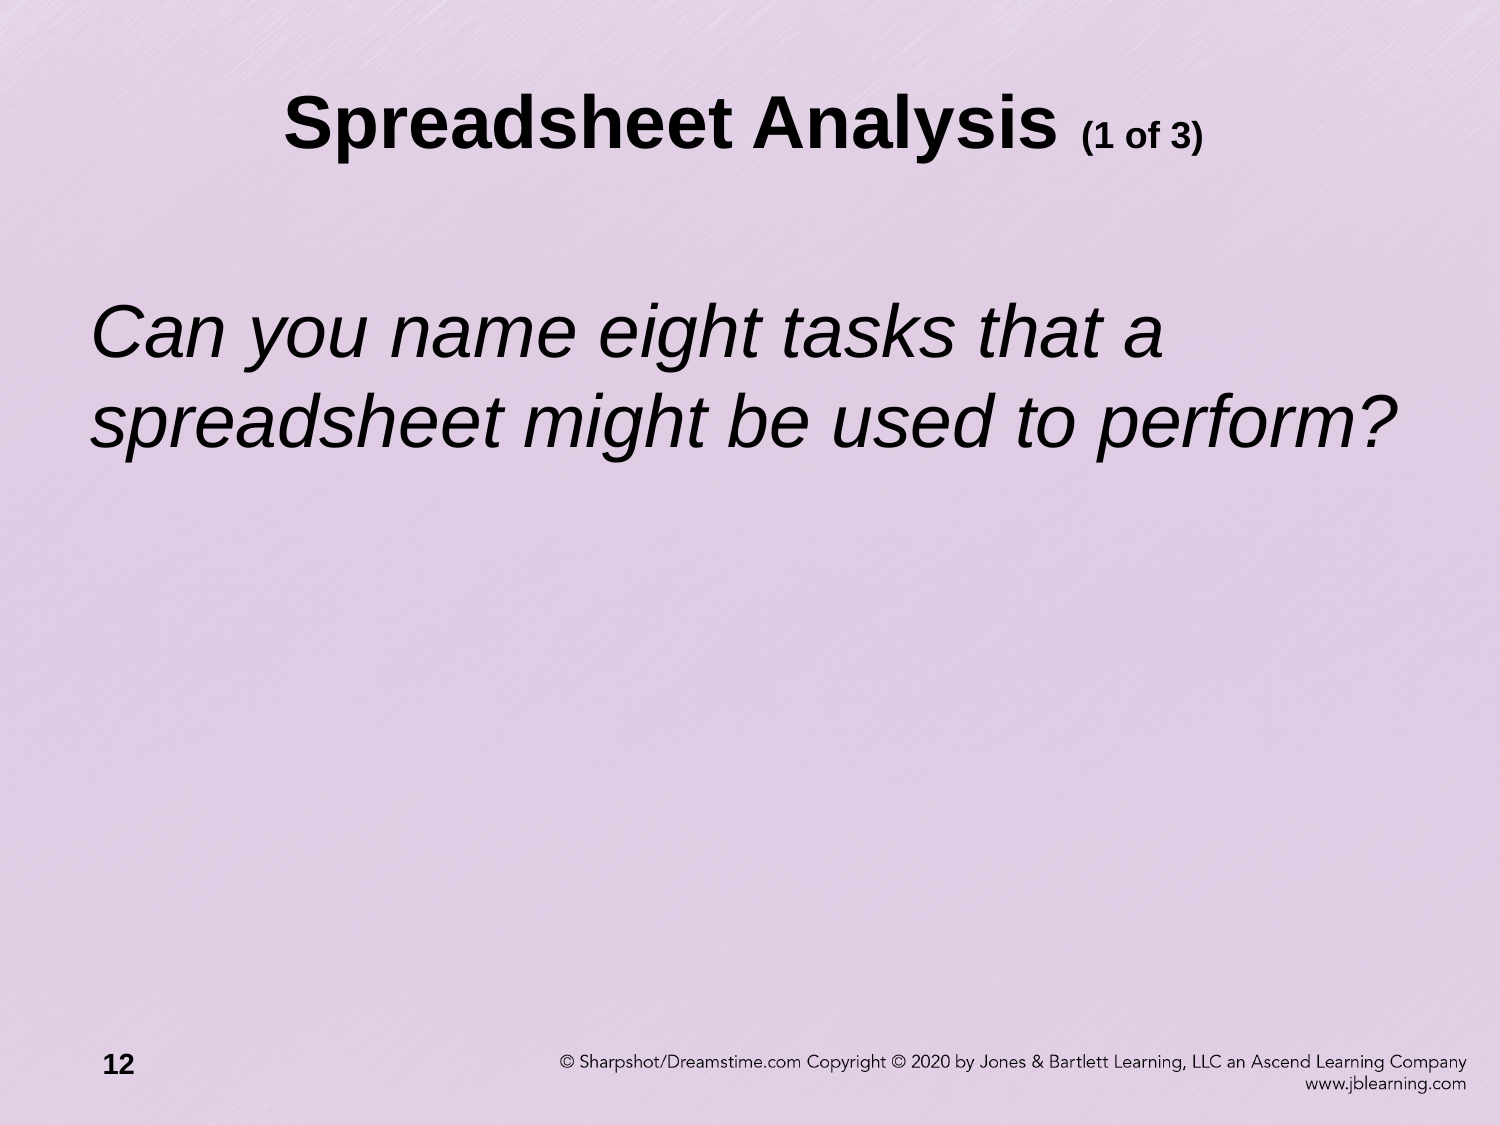

# Spreadsheet Analysis (1 of 3)
Can you name eight tasks that a spreadsheet might be used to perform?
12